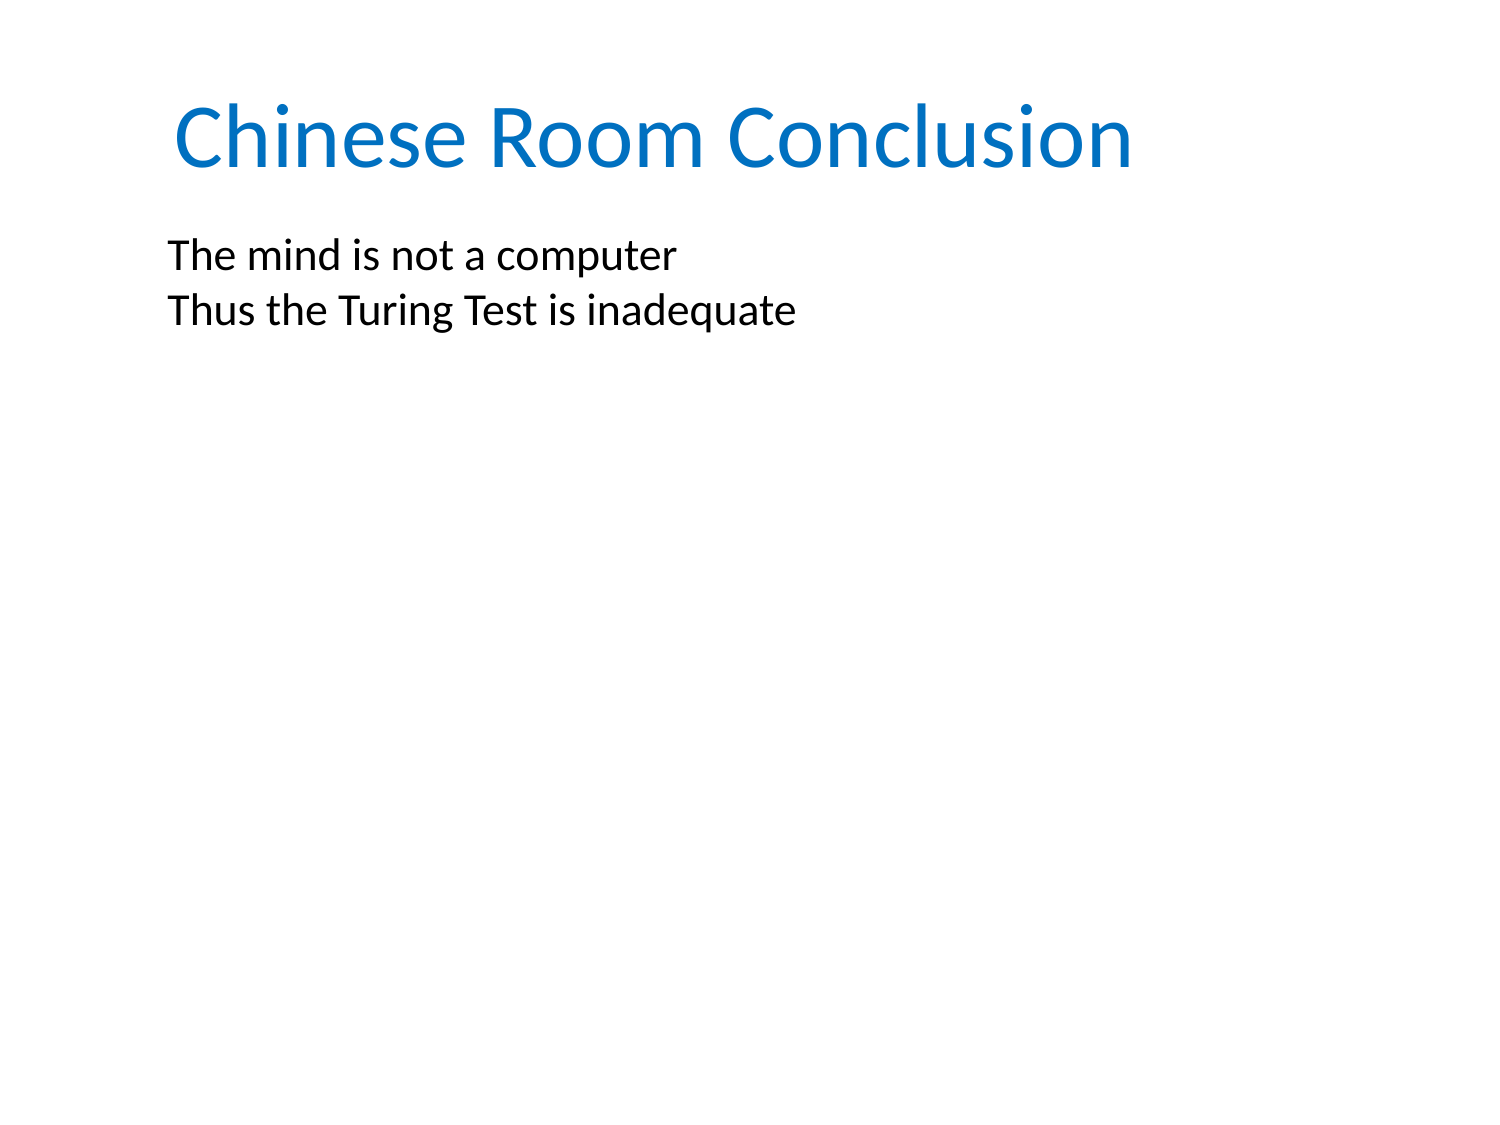

# Chinese Room Conclusion
The mind is not a computer
Thus the Turing Test is inadequate